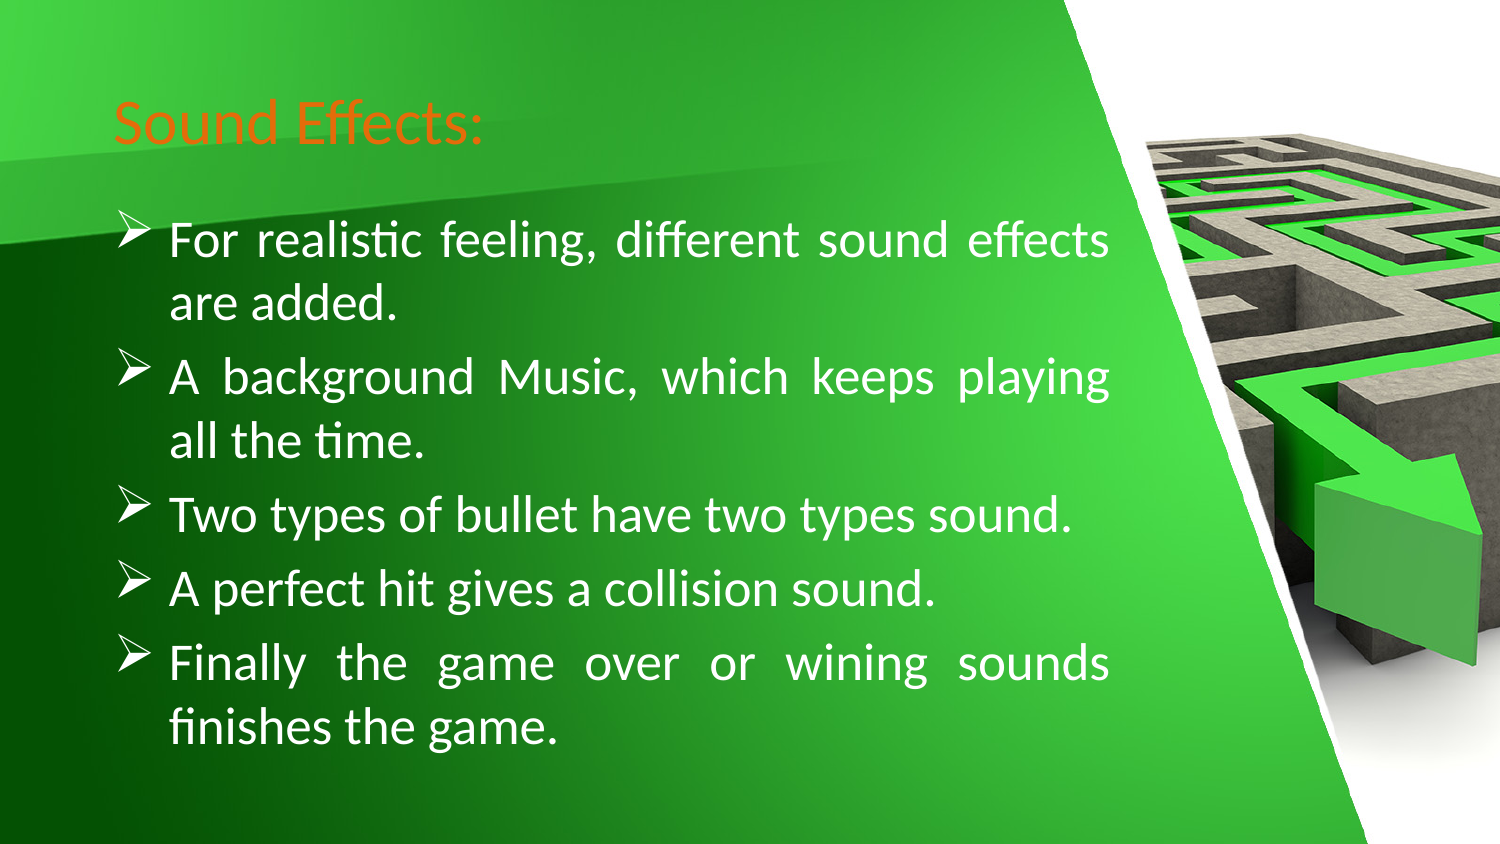

# Sound Effects:
For realistic feeling, different sound effects are added.
A background Music, which keeps playing all the time.
Two types of bullet have two types sound.
A perfect hit gives a collision sound.
Finally the game over or wining sounds finishes the game.